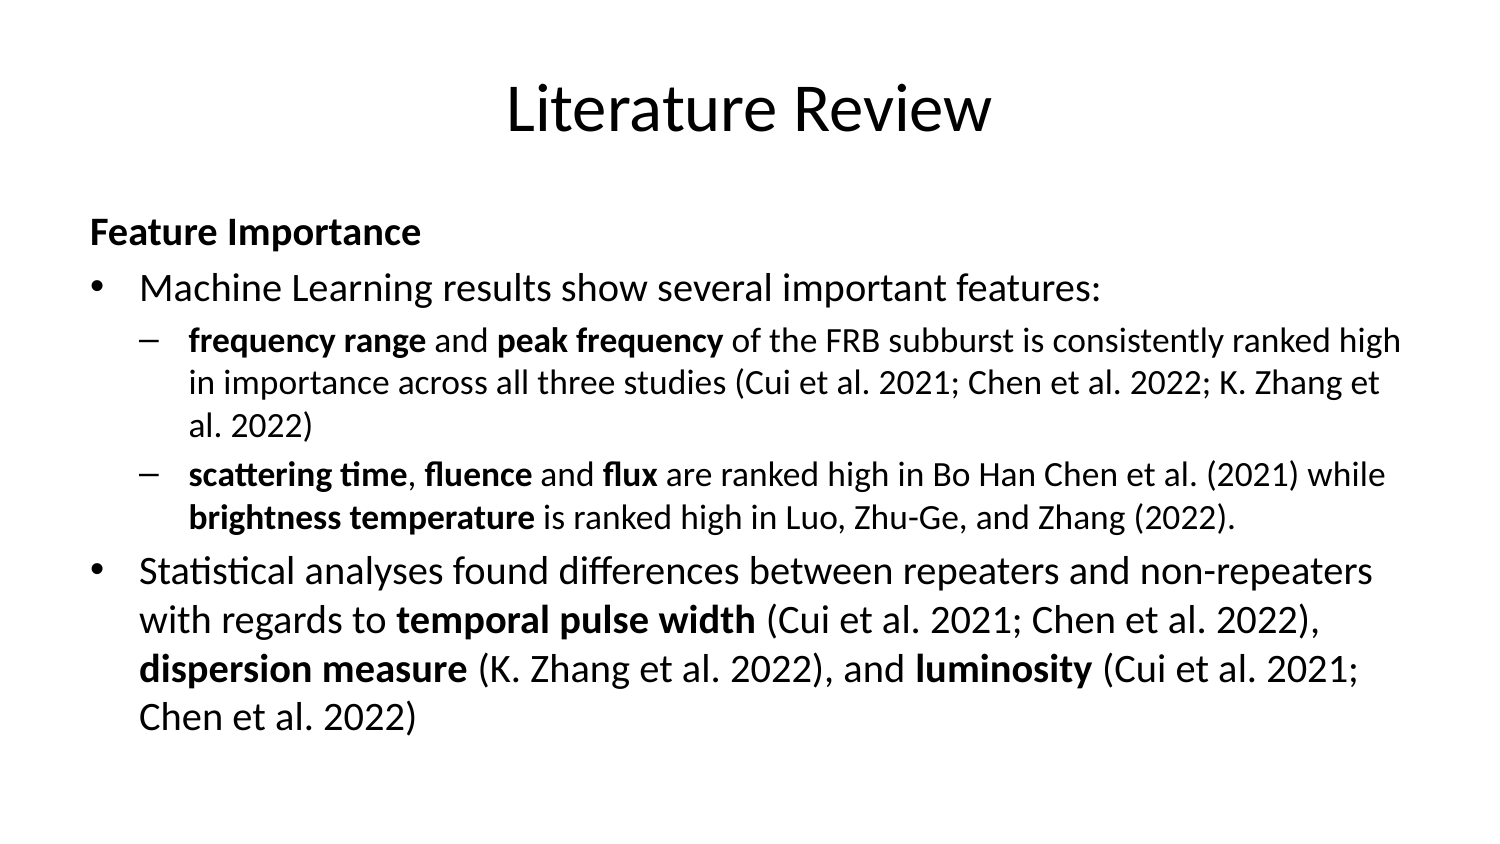

# Literature Review
Feature Importance
Machine Learning results show several important features:
frequency range and peak frequency of the FRB subburst is consistently ranked high in importance across all three studies (Cui et al. 2021; Chen et al. 2022; K. Zhang et al. 2022)
scattering time, fluence and flux are ranked high in Bo Han Chen et al. (2021) while brightness temperature is ranked high in Luo, Zhu-Ge, and Zhang (2022).
Statistical analyses found differences between repeaters and non-repeaters with regards to temporal pulse width (Cui et al. 2021; Chen et al. 2022), dispersion measure (K. Zhang et al. 2022), and luminosity (Cui et al. 2021; Chen et al. 2022)